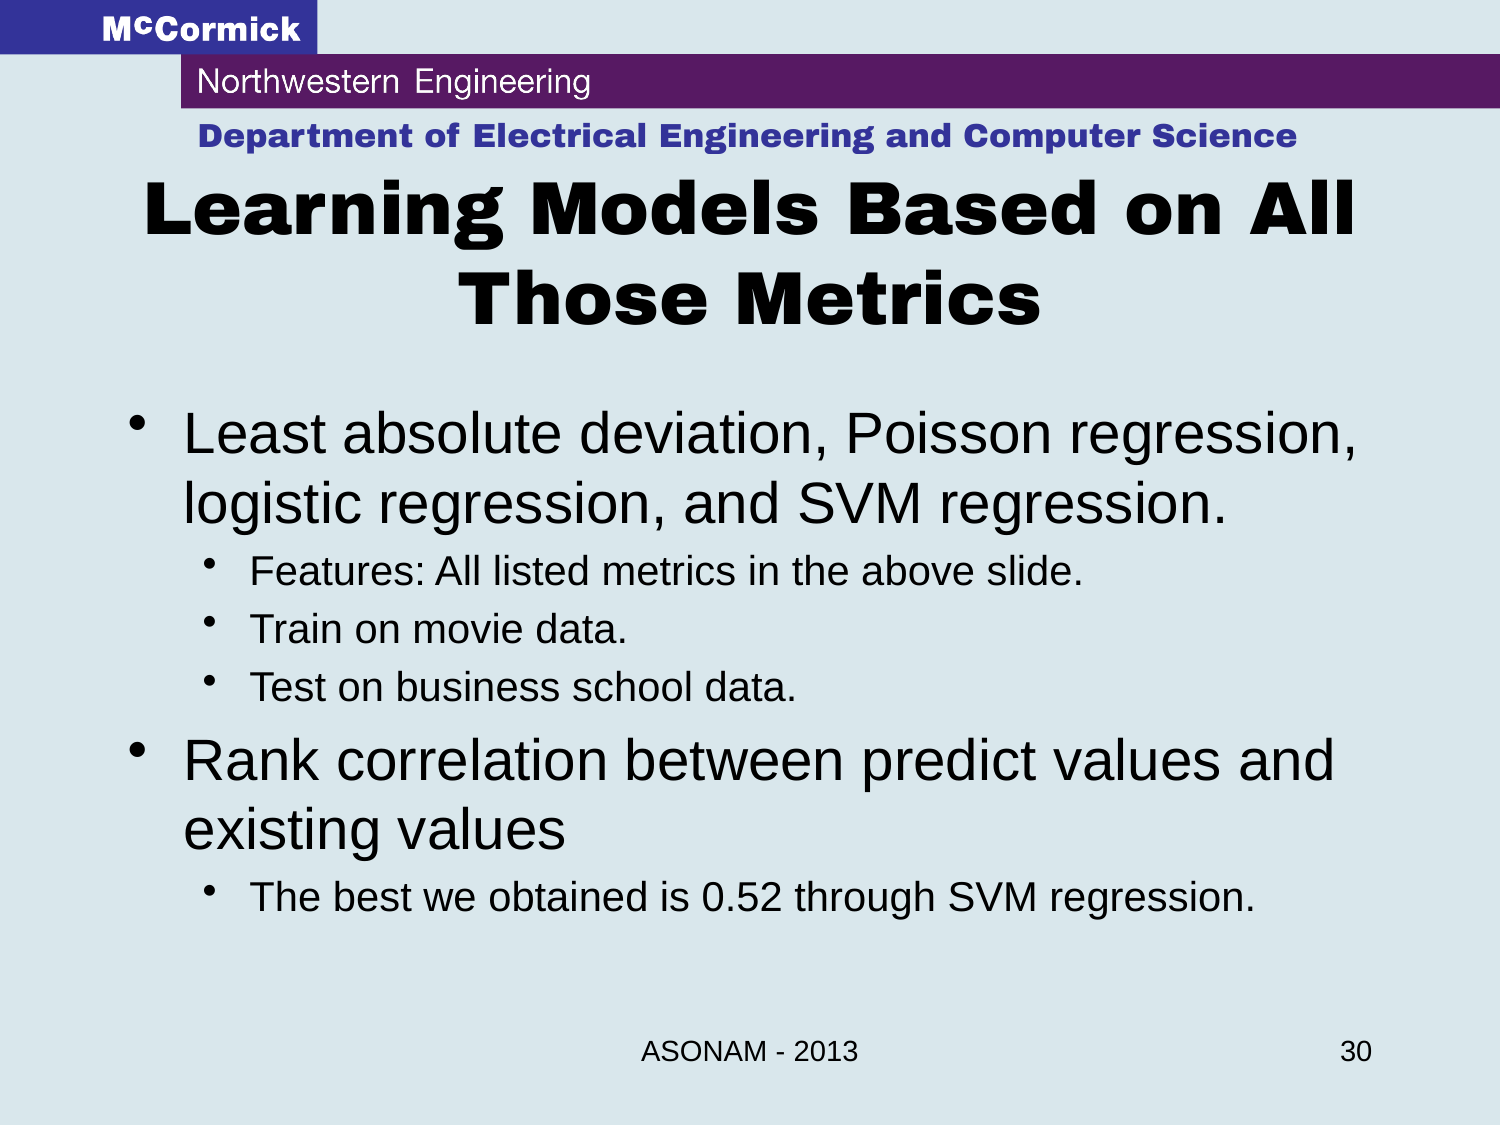

# Learning Models Based on All Those Metrics
Least absolute deviation, Poisson regression, logistic regression, and SVM regression.
Features: All listed metrics in the above slide.
Train on movie data.
Test on business school data.
Rank correlation between predict values and existing values
The best we obtained is 0.52 through SVM regression.

ASONAM - 2013
30